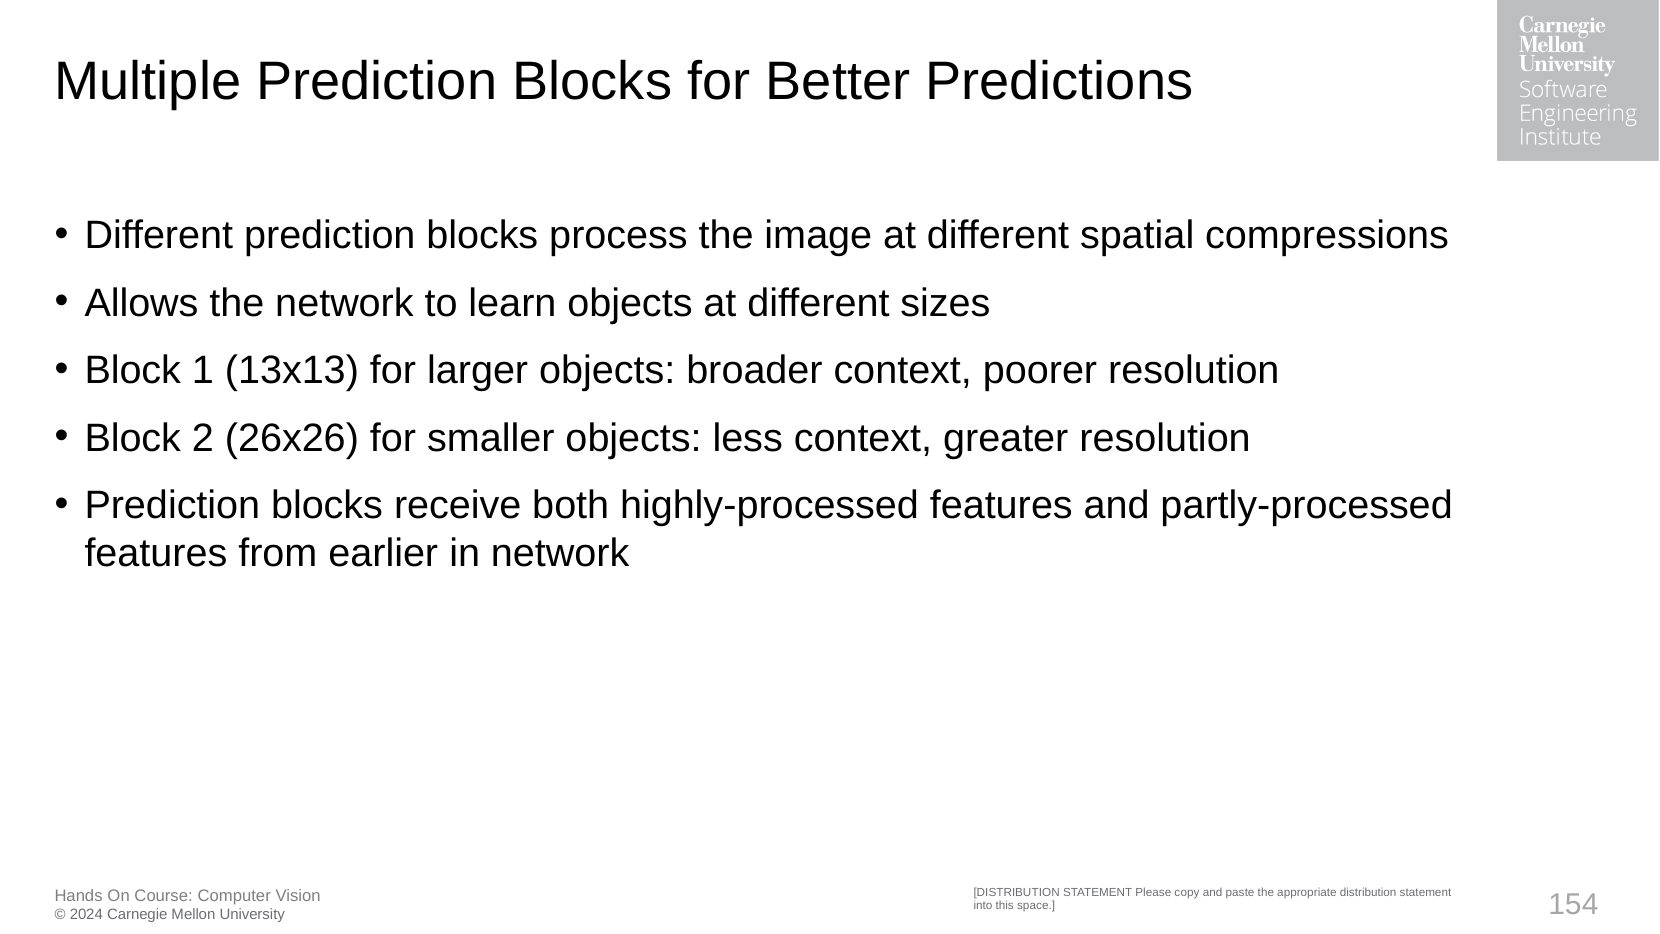

# Multiple Prediction Blocks for Better Predictions
Different prediction blocks process the image at different spatial compressions
Allows the network to learn objects at different sizes
Block 1 (13x13) for larger objects: broader context, poorer resolution
Block 2 (26x26) for smaller objects: less context, greater resolution
Prediction blocks receive both highly-processed features and partly-processed features from earlier in network